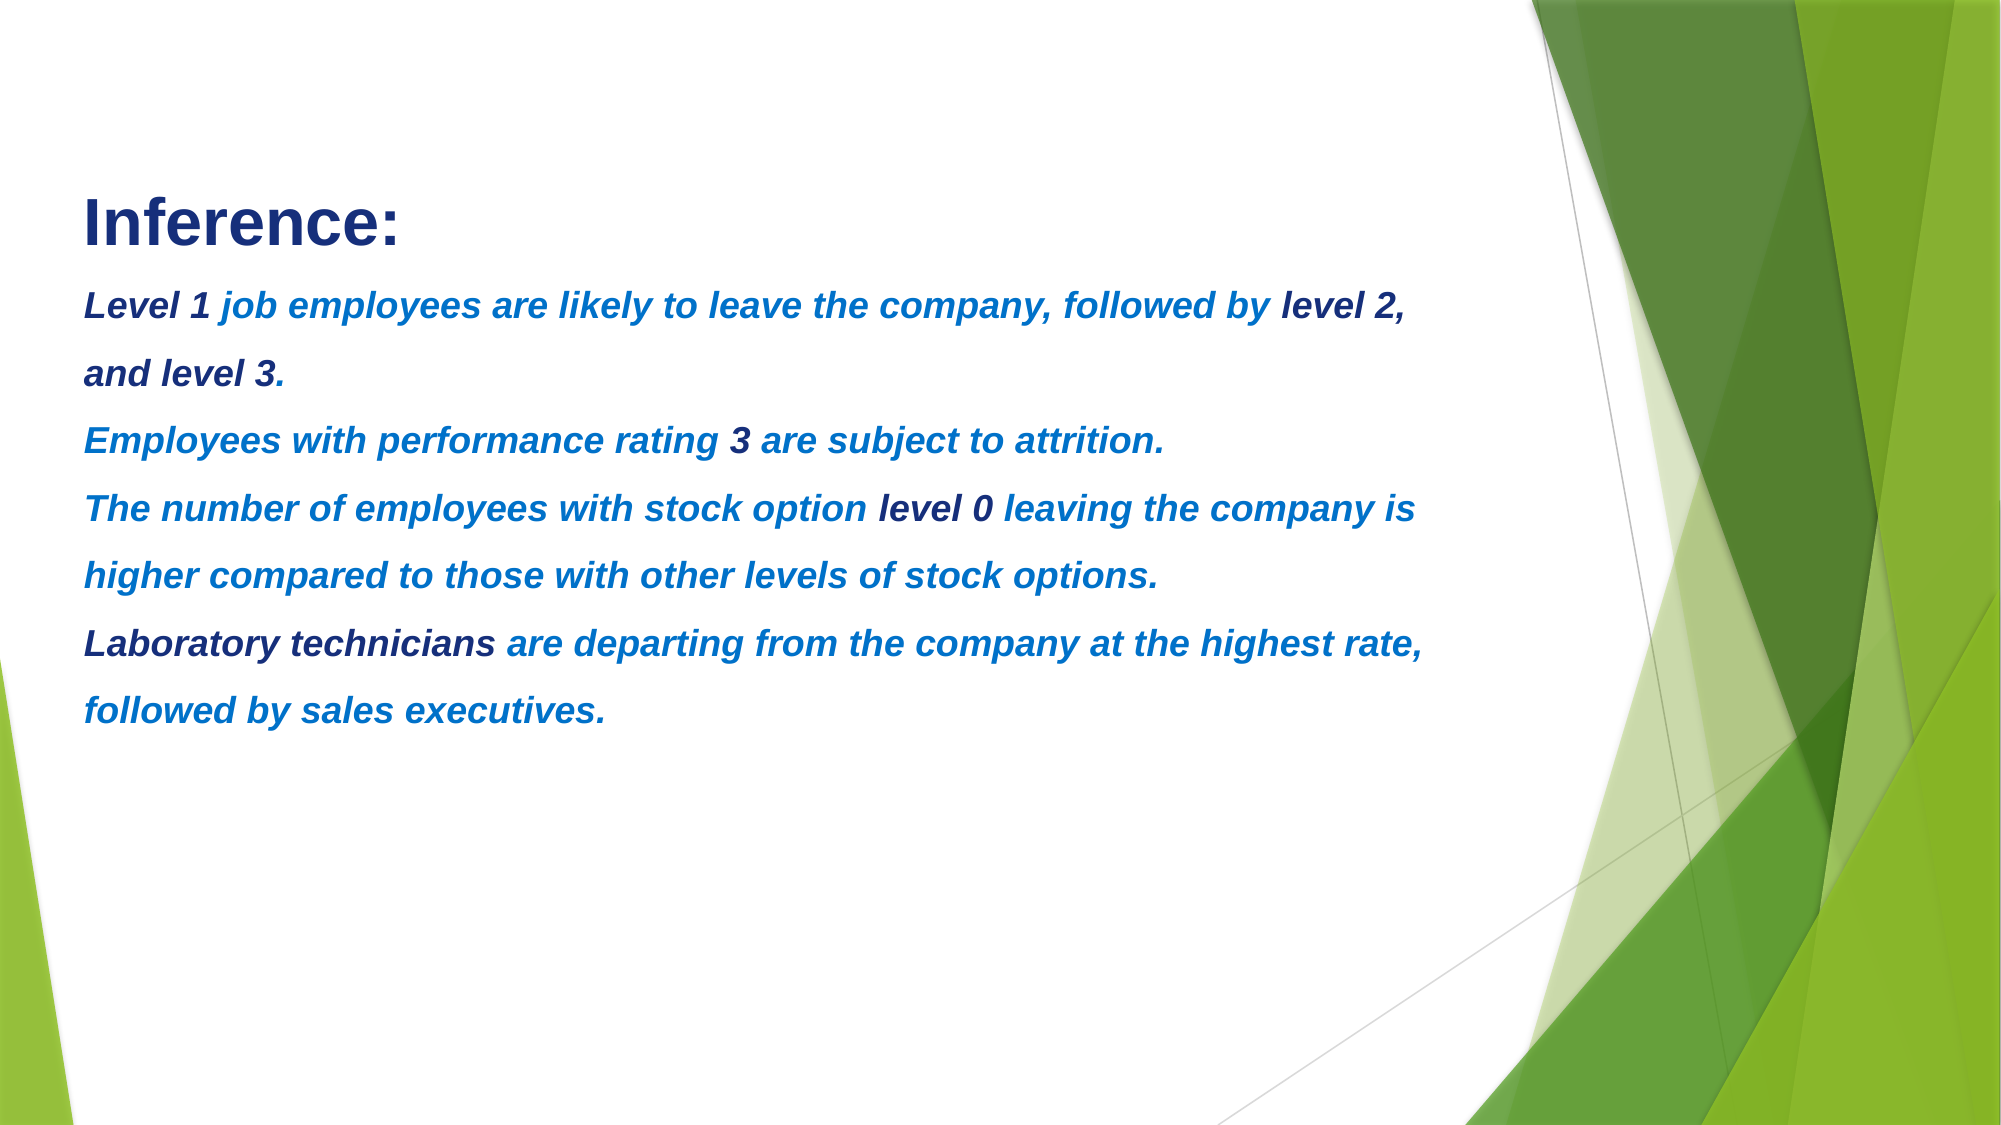

Inference:
Level 1 job employees are likely to leave the company, followed by level 2,
and level 3.
Employees with performance rating 3 are subject to attrition.
The number of employees with stock option level 0 leaving the company is
higher compared to those with other levels of stock options.
Laboratory technicians are departing from the company at the highest rate,
followed by sales executives.